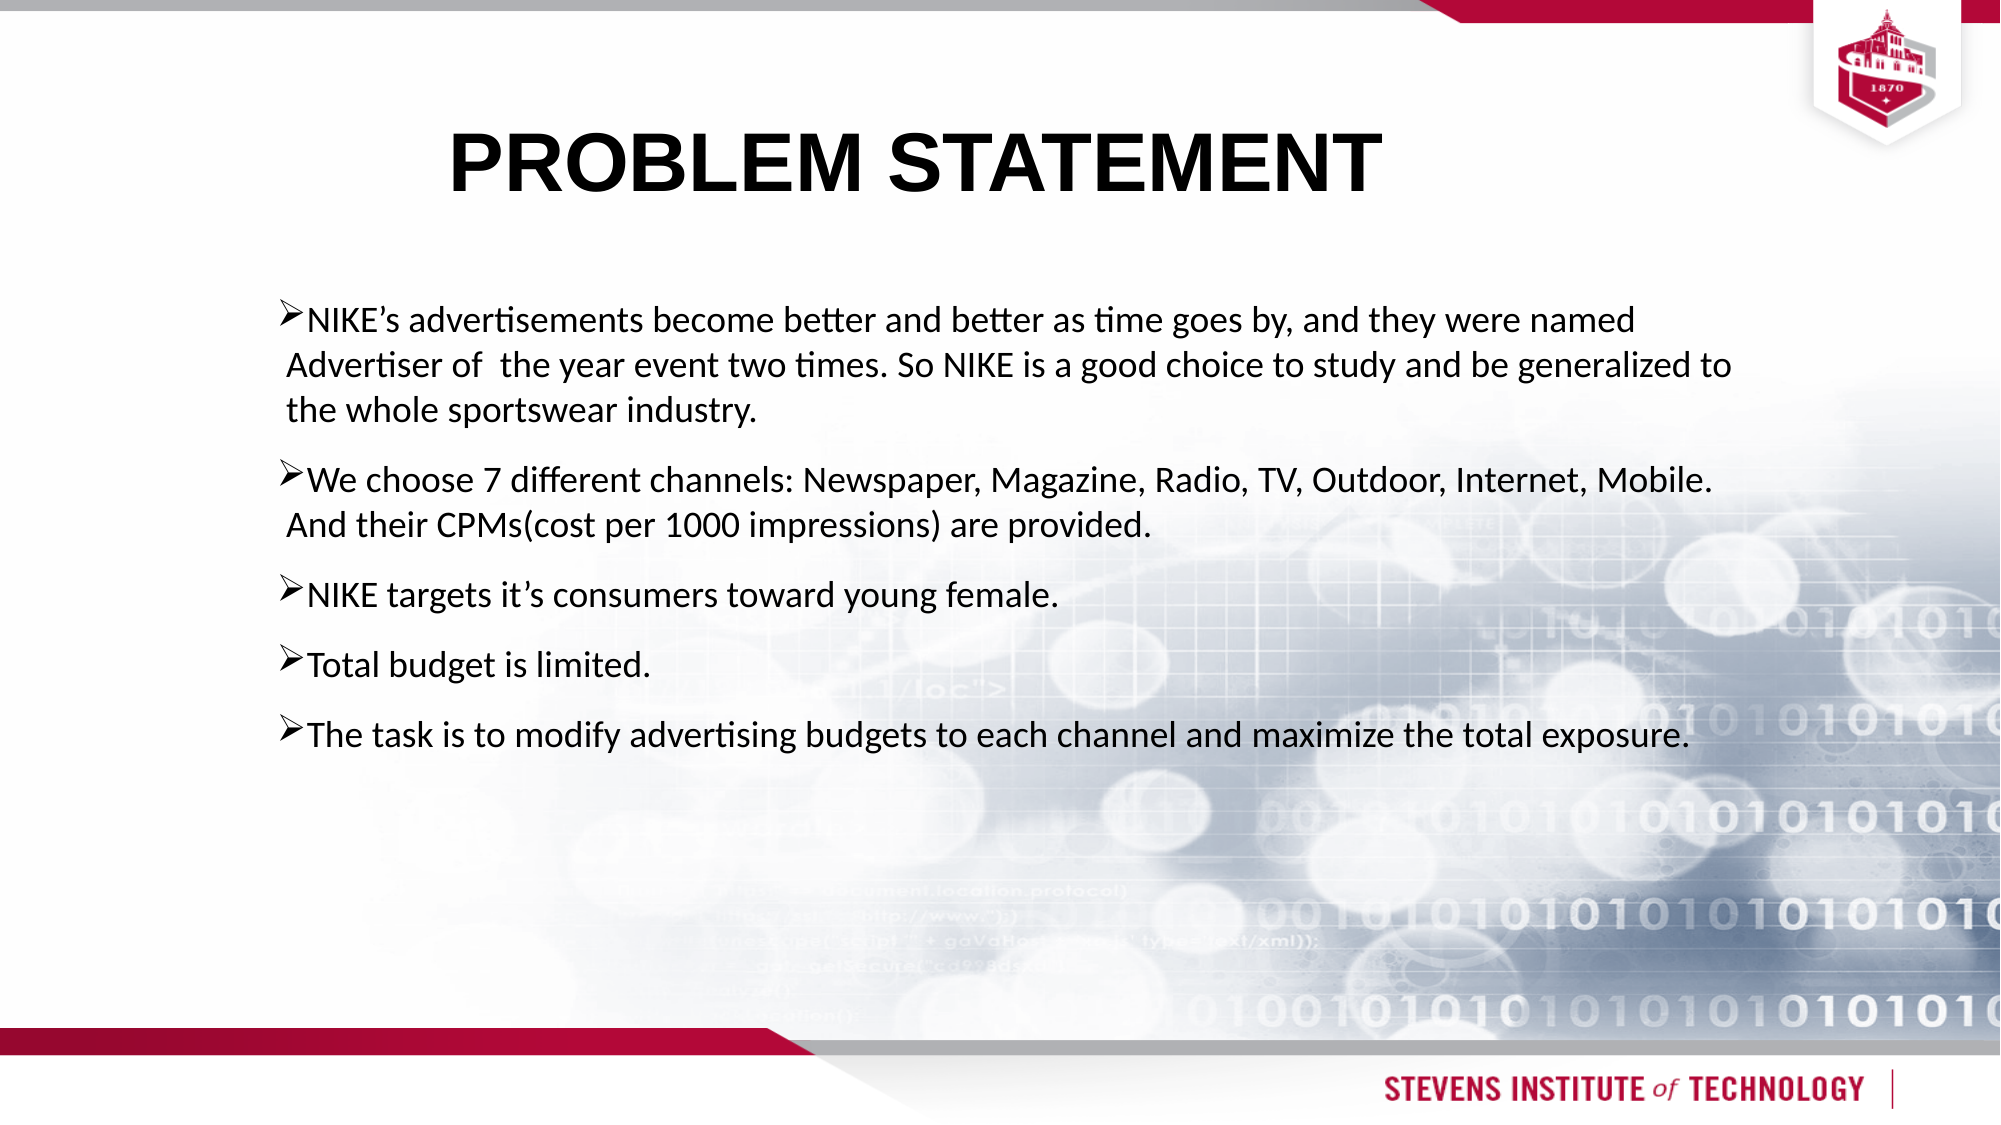

# PROBLEM STATEMENT
NIKE’s advertisements become better and better as time goes by, and they were named Advertiser of  the year event two times. So NIKE is a good choice to study and be generalized to the whole sportswear industry.
We choose 7 different channels: Newspaper, Magazine, Radio, TV, Outdoor, Internet, Mobile. And their CPMs(cost per 1000 impressions) are provided.
NIKE targets it’s consumers toward young female.
Total budget is limited.
The task is to modify advertising budgets to each channel and maximize the total exposure.